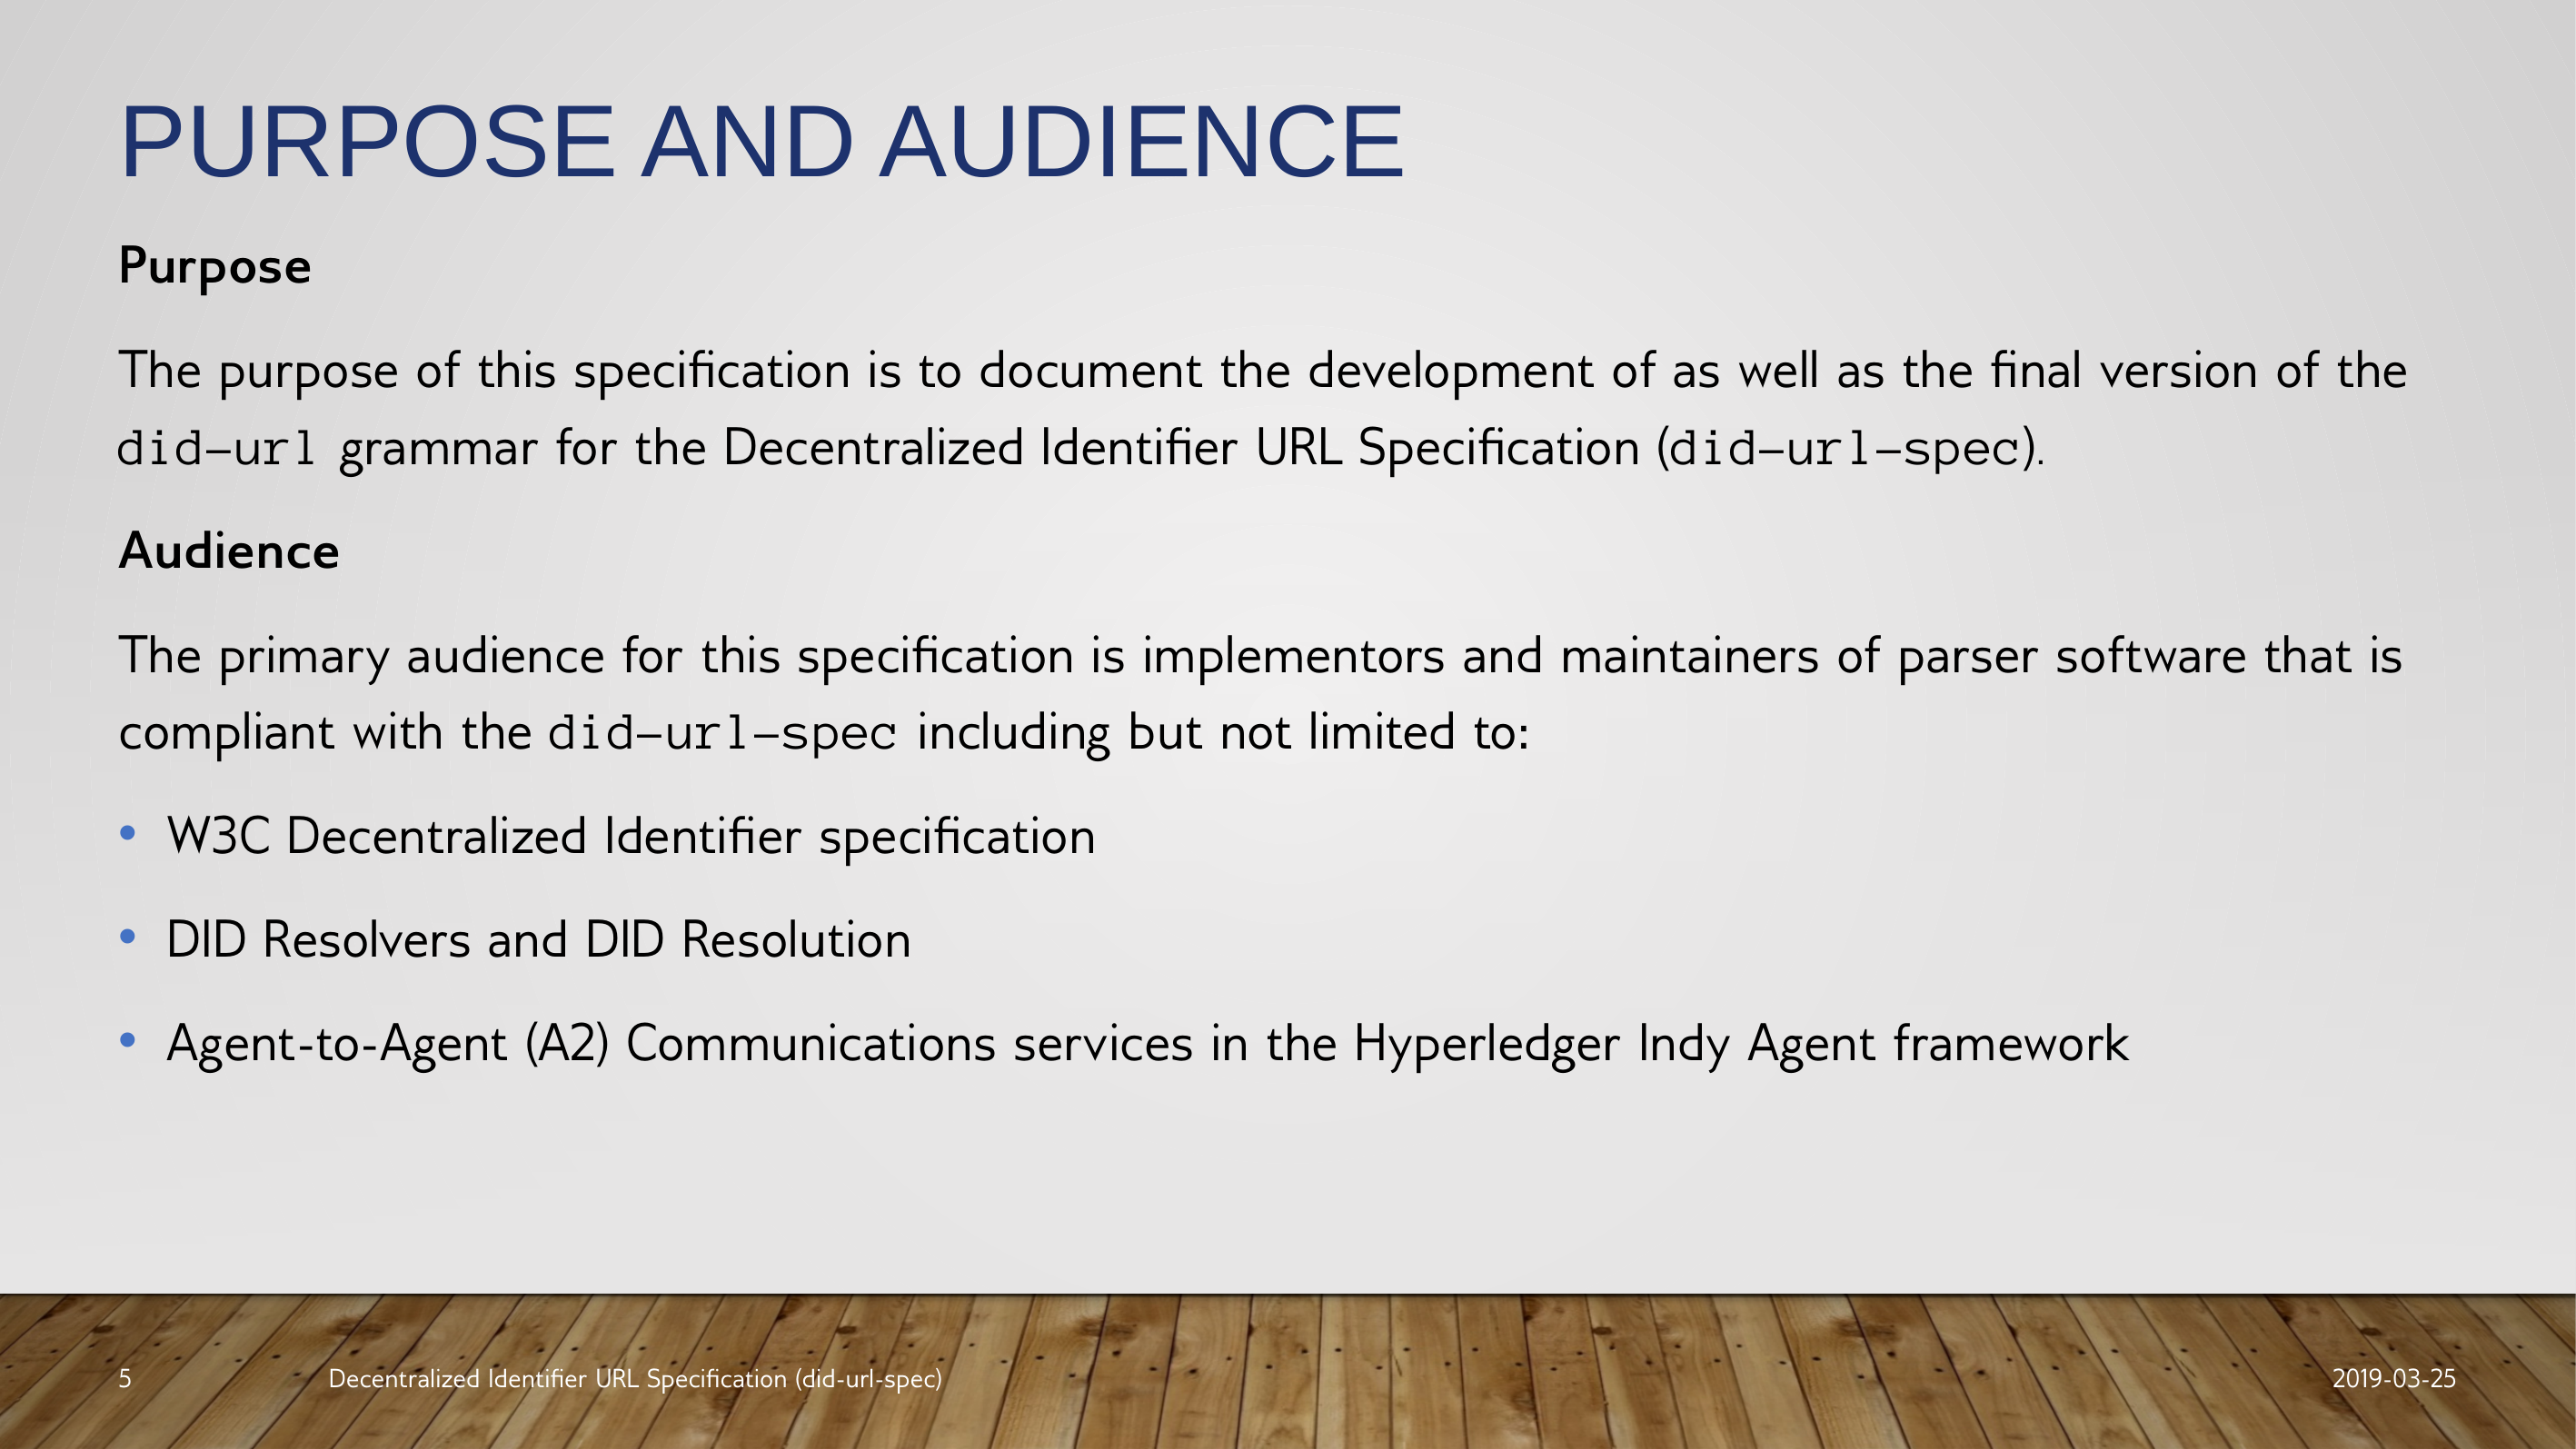

# Purpose and Audience
Purpose
The purpose of this specification is to document the development of as well as the final version of the did-url grammar for the Decentralized Identifier URL Specification (did-url-spec).
Audience
The primary audience for this specification is implementors and maintainers of parser software that is compliant with the did-url-spec including but not limited to:
W3C Decentralized Identifier specification
DID Resolvers and DID Resolution
Agent-to-Agent (A2) Communications services in the Hyperledger Indy Agent framework
5
2019-03-25
Decentralized Identifier URL Specification (did-url-spec)